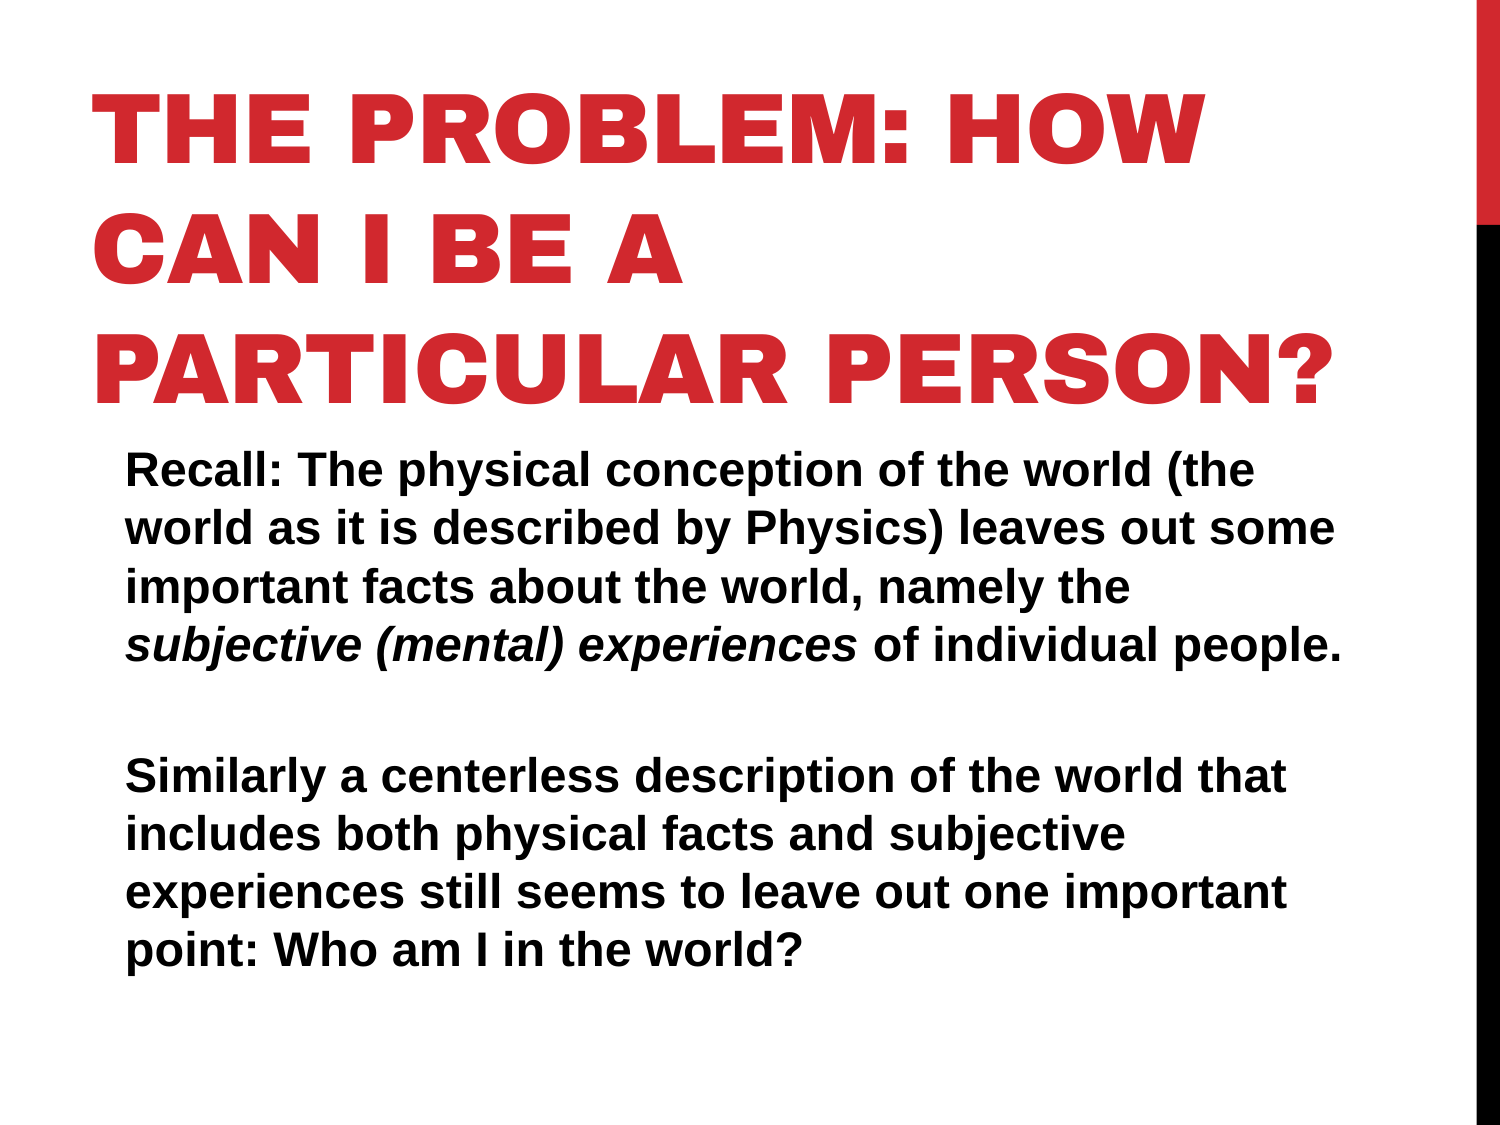

# The problem: How can I be a particular person?
Recall: The physical conception of the world (the world as it is described by Physics) leaves out some important facts about the world, namely the subjective (mental) experiences of individual people.

Similarly a centerless description of the world that includes both physical facts and subjective experiences still seems to leave out one important point: Who am I in the world?